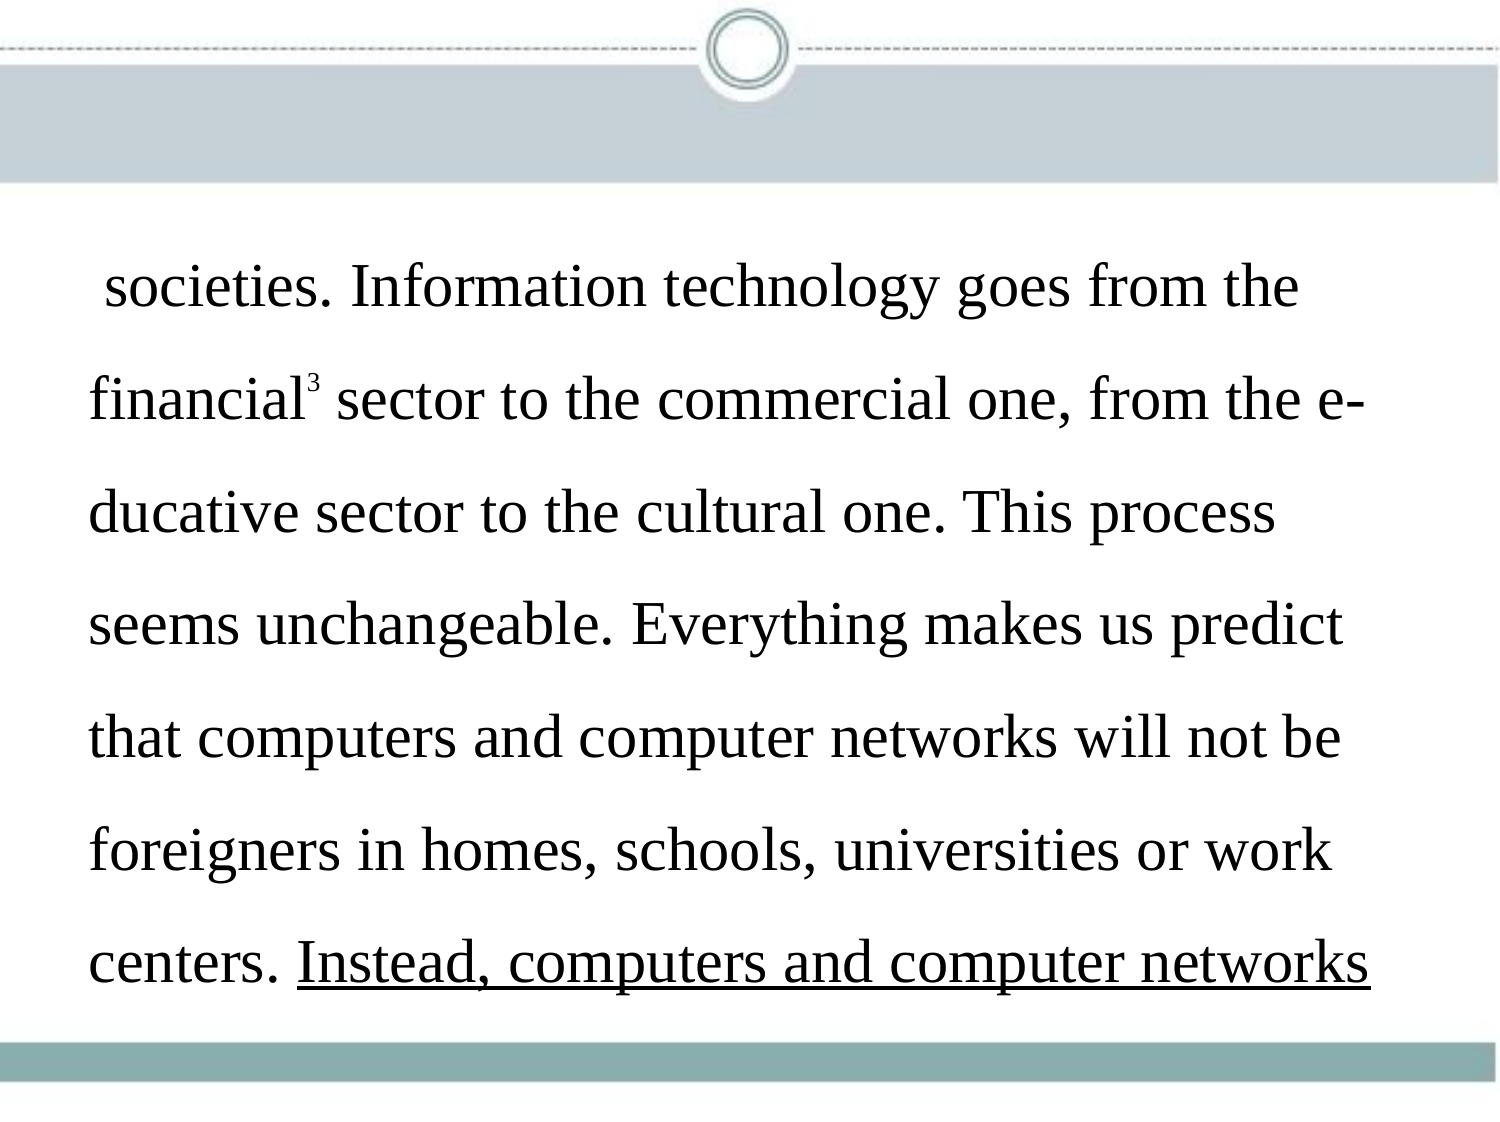

societies. Information technology goes from the
financial3 sector to the commercial one, from the e-
ducative sector to the cultural one. This process
seems unchangeable. Everything makes us predict
that computers and computer networks will not be
foreigners in homes, schools, universities or work
centers. Instead, computers and computer networks